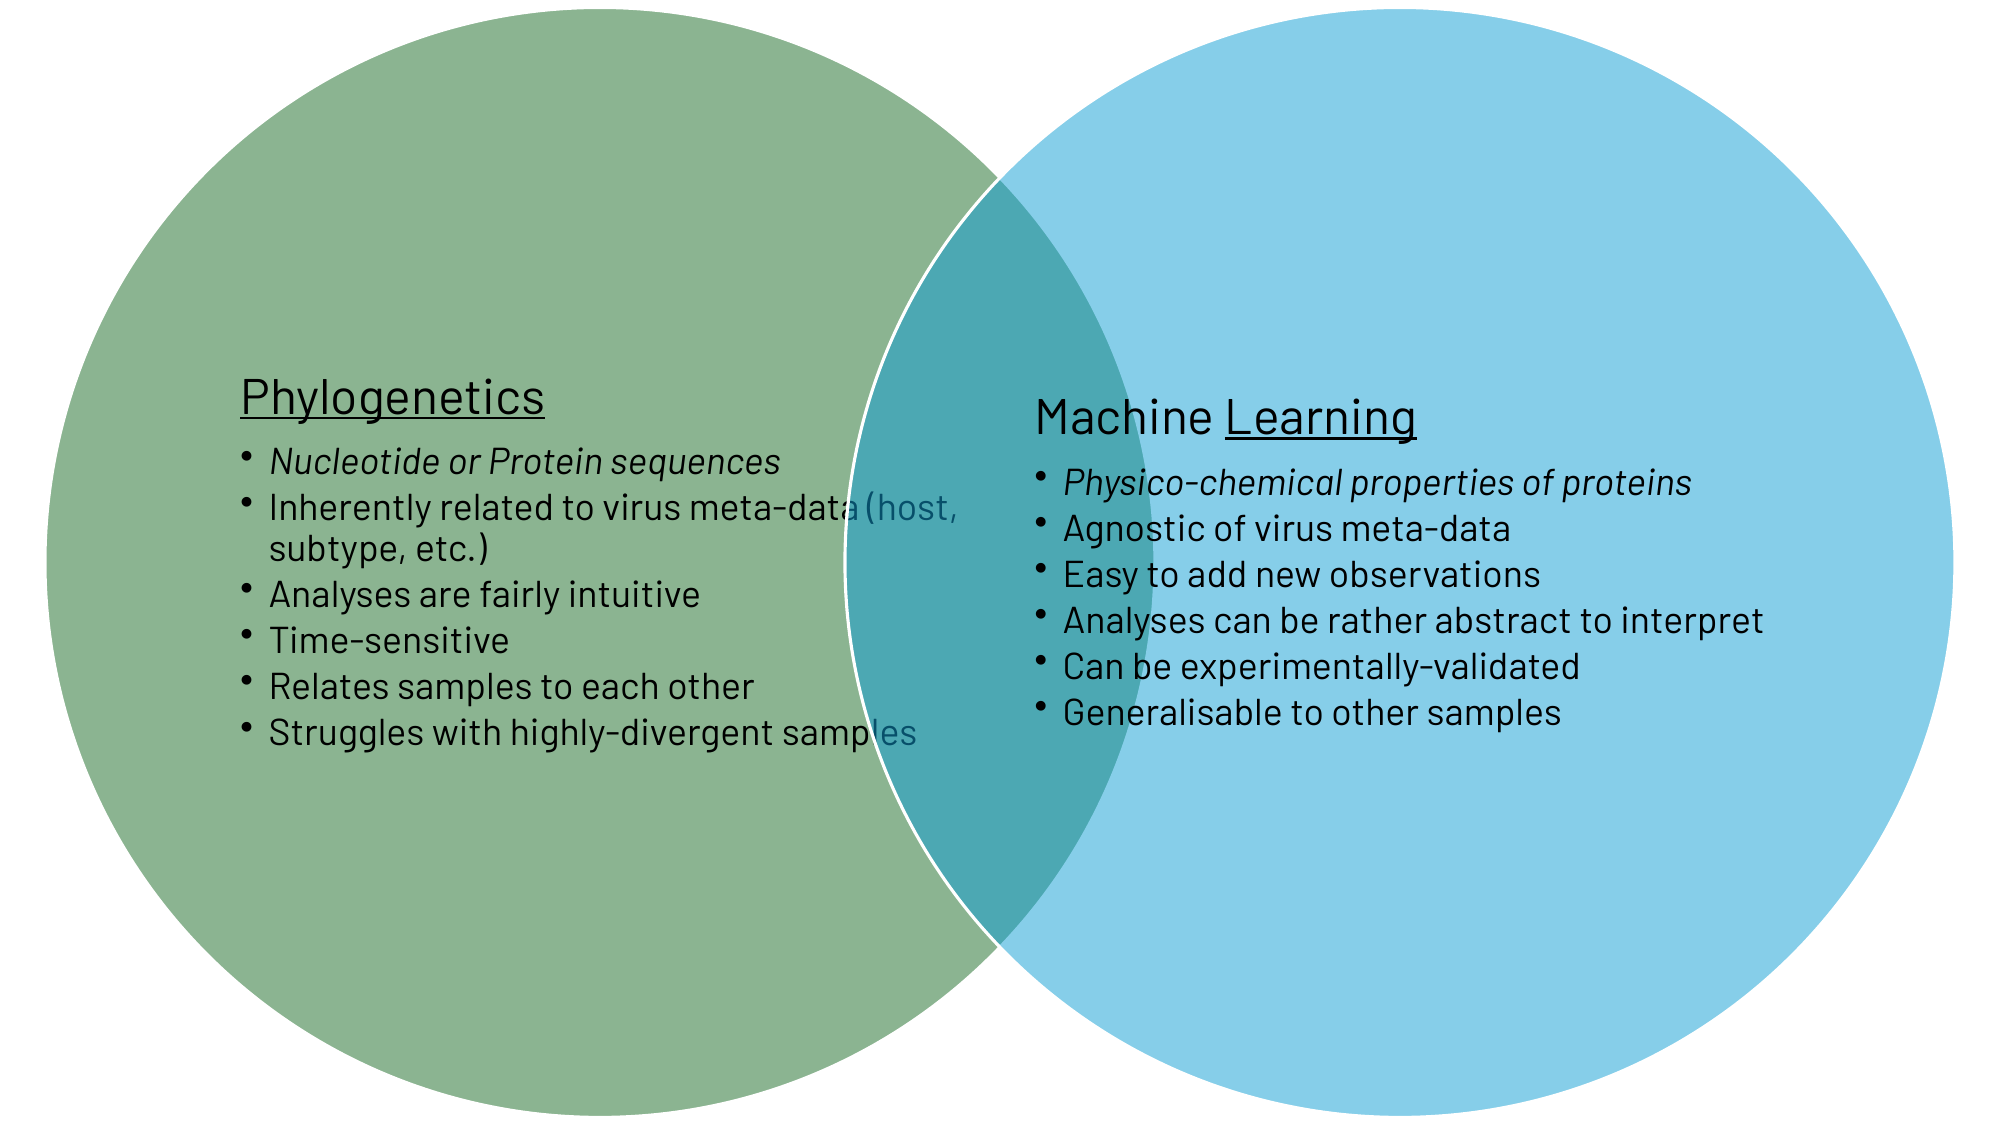

Phylogenetics
Nucleotide or Protein sequences
Inherently related to virus meta-data (host, subtype, etc.)
Analyses are fairly intuitive
Time-sensitive
Relates samples to each other
Struggles with highly-divergent samples
Machine Learning
Physico-chemical properties of proteins
Agnostic of virus meta-data
Easy to add new observations
Analyses can be rather abstract to interpret
Can be experimentally-validated
Generalisable to other samples